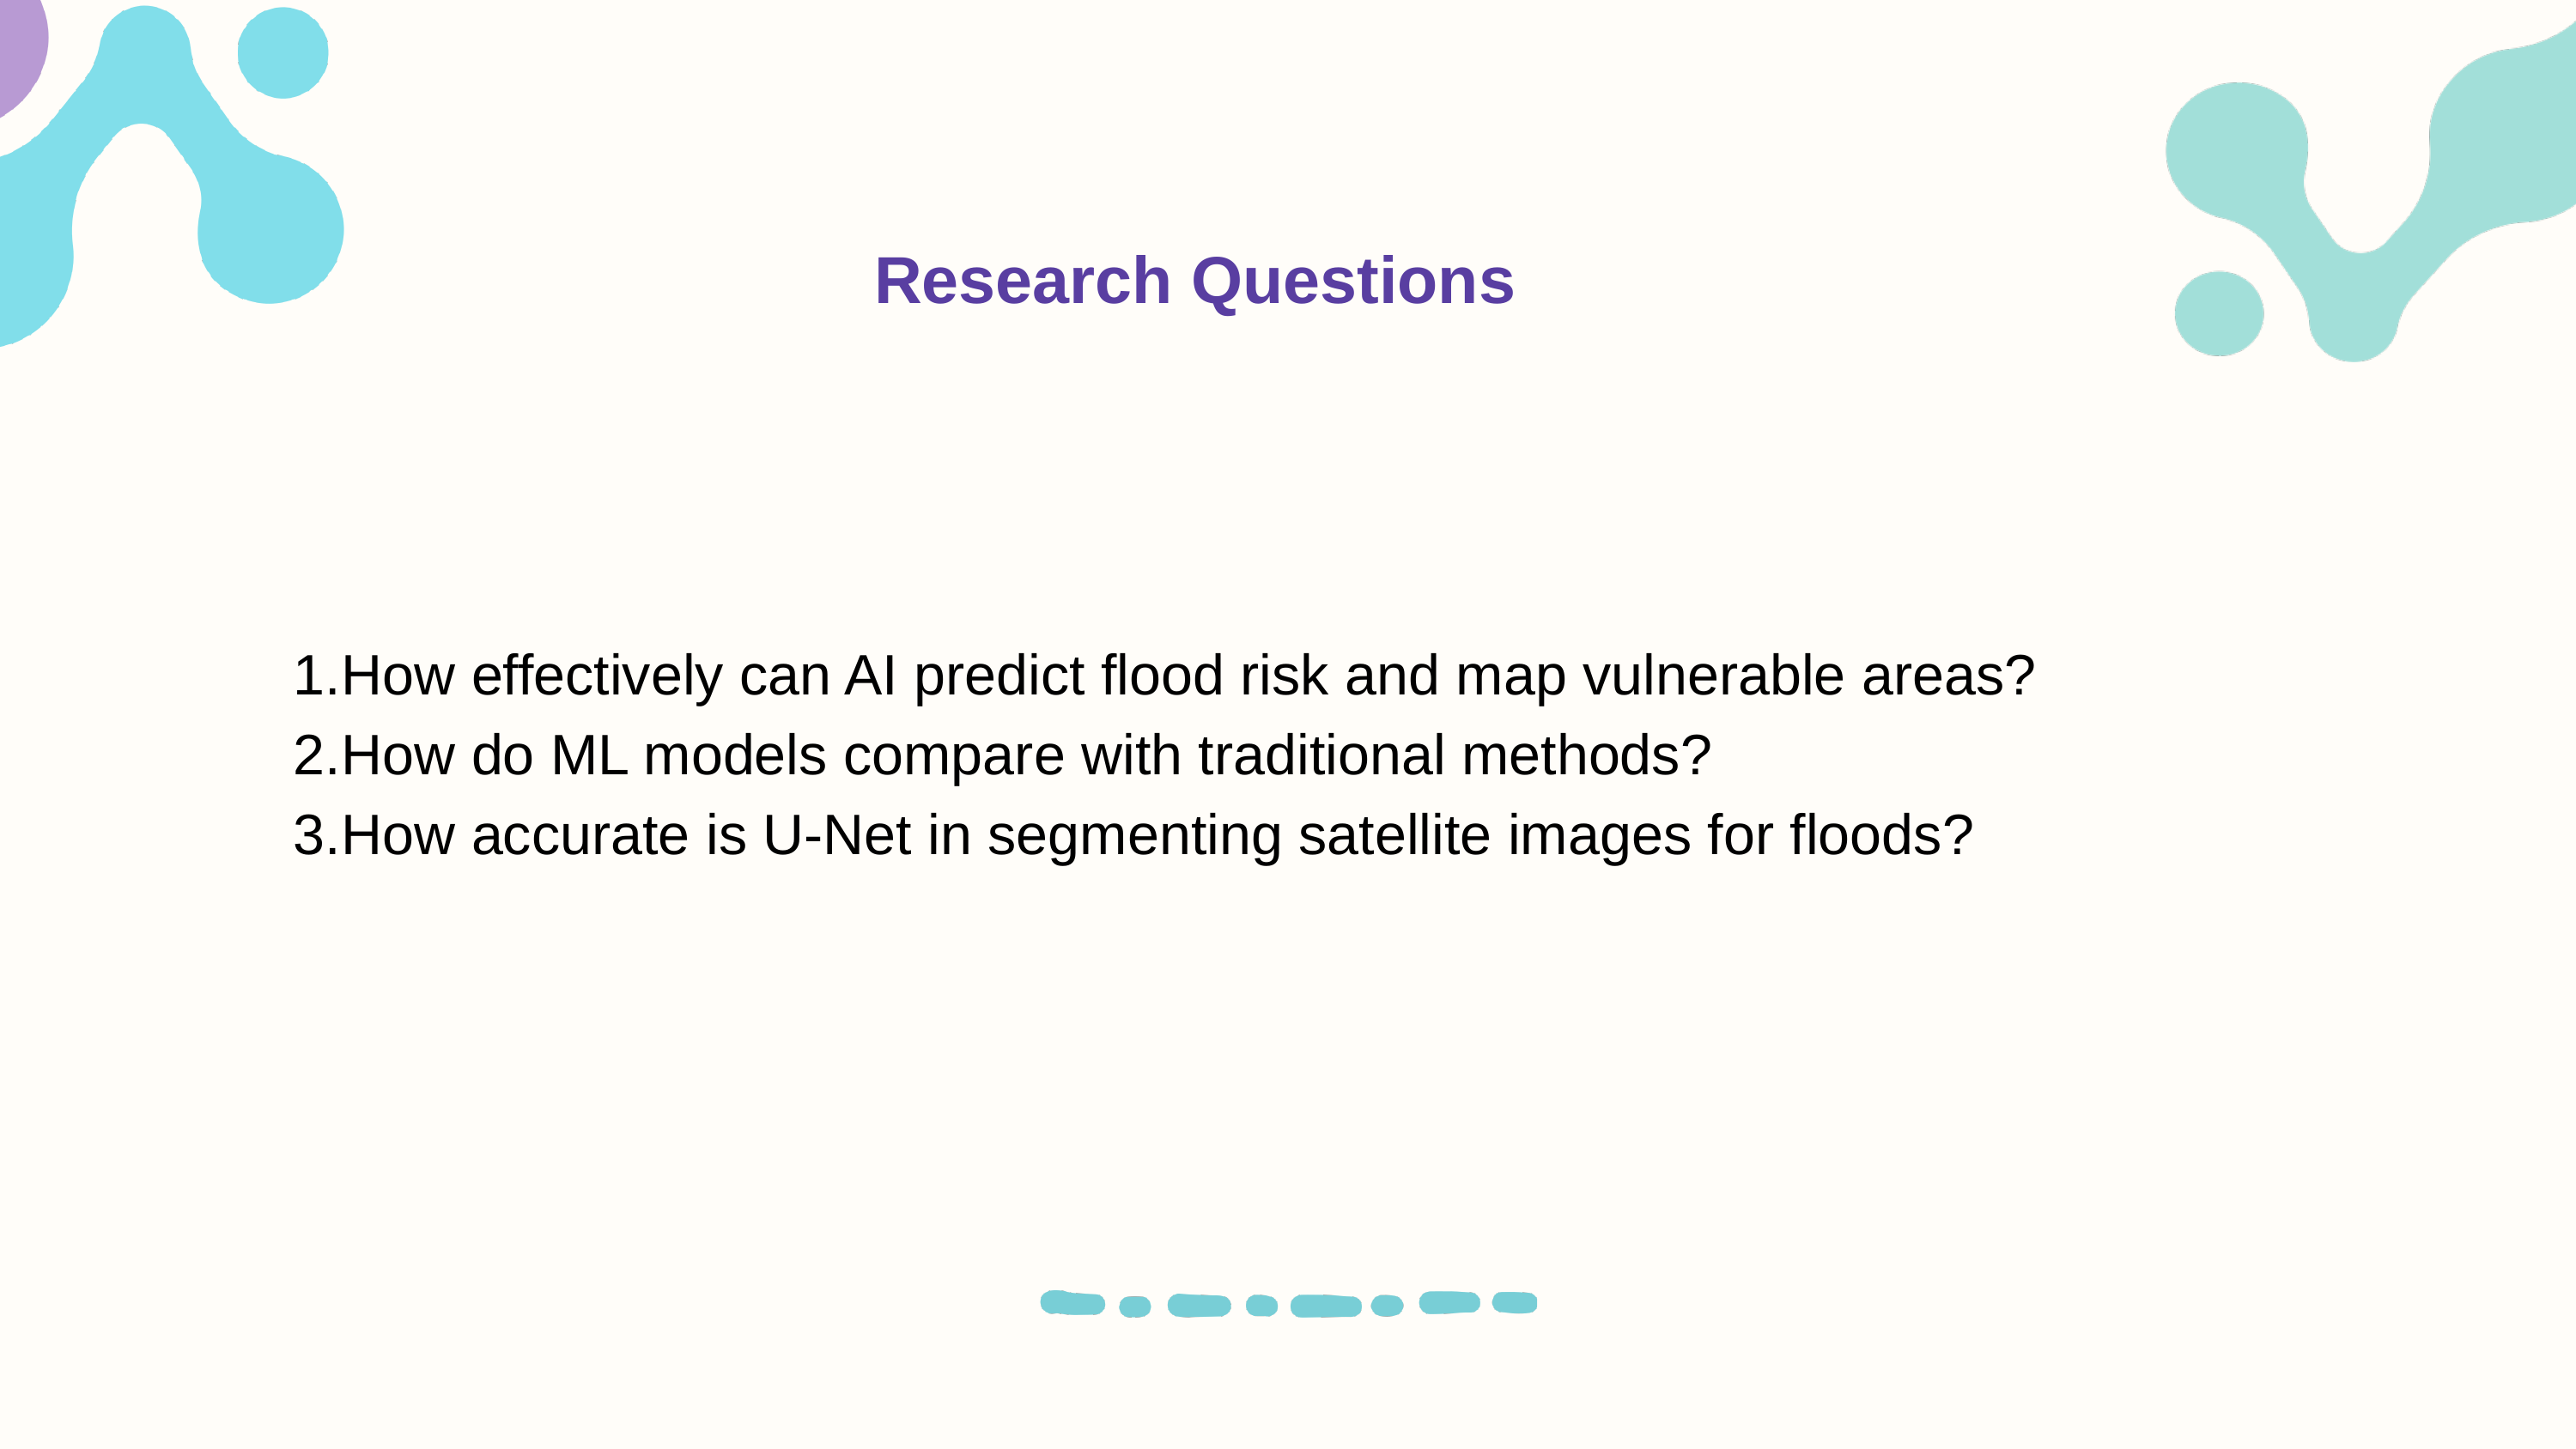

Research Questions

How effectively can AI predict flood risk and map vulnerable areas?
How do ML models compare with traditional methods?
How accurate is U-Net in segmenting satellite images for floods?